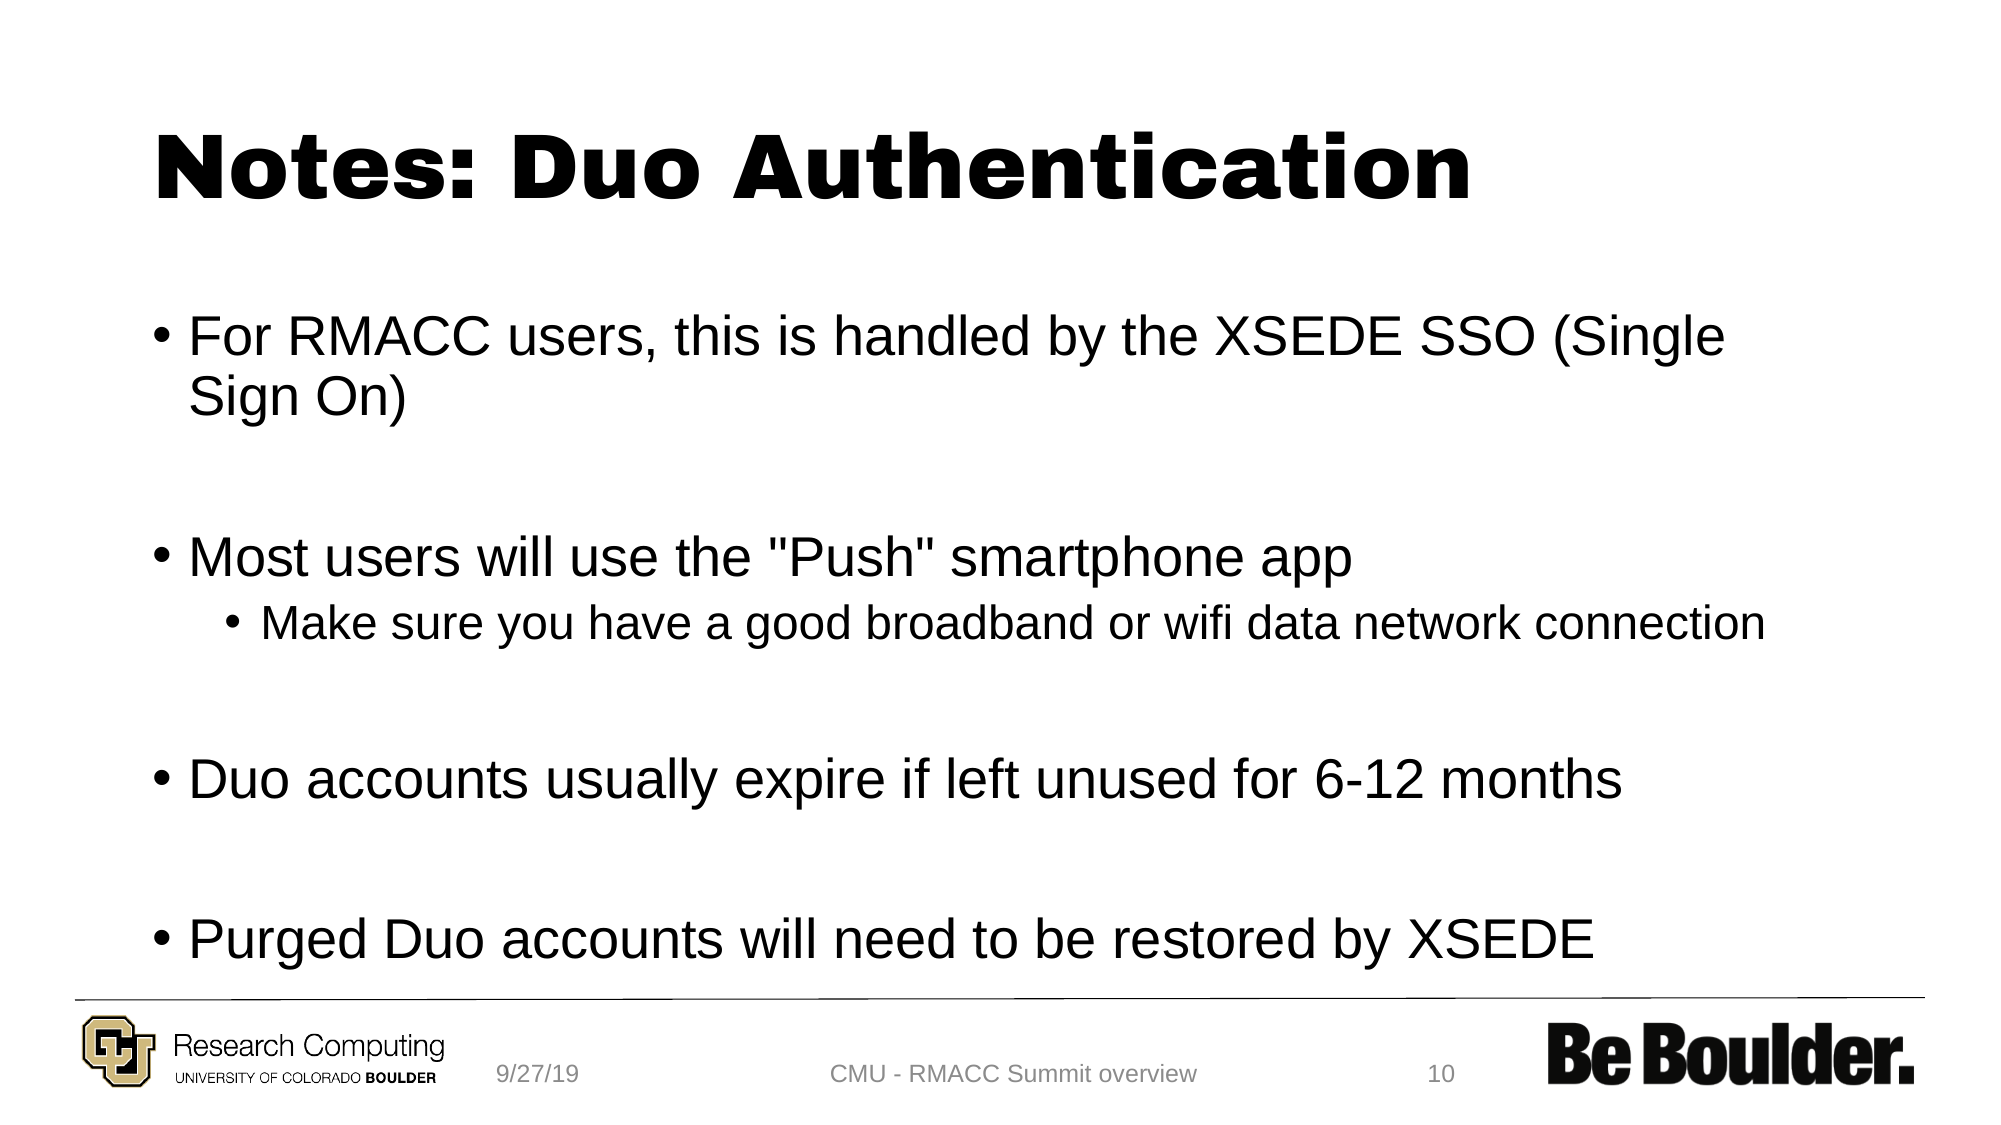

# Notes: Duo Authentication
For RMACC users, this is handled by the XSEDE SSO (Single Sign On)

Most users will use the "Push" smartphone app
Make sure you have a good broadband or wifi data network connection

Duo accounts usually expire if left unused for 6-12 months

Purged Duo accounts will need to be restored by XSEDE

9/27/19
CMU - RMACC Summit overview
10